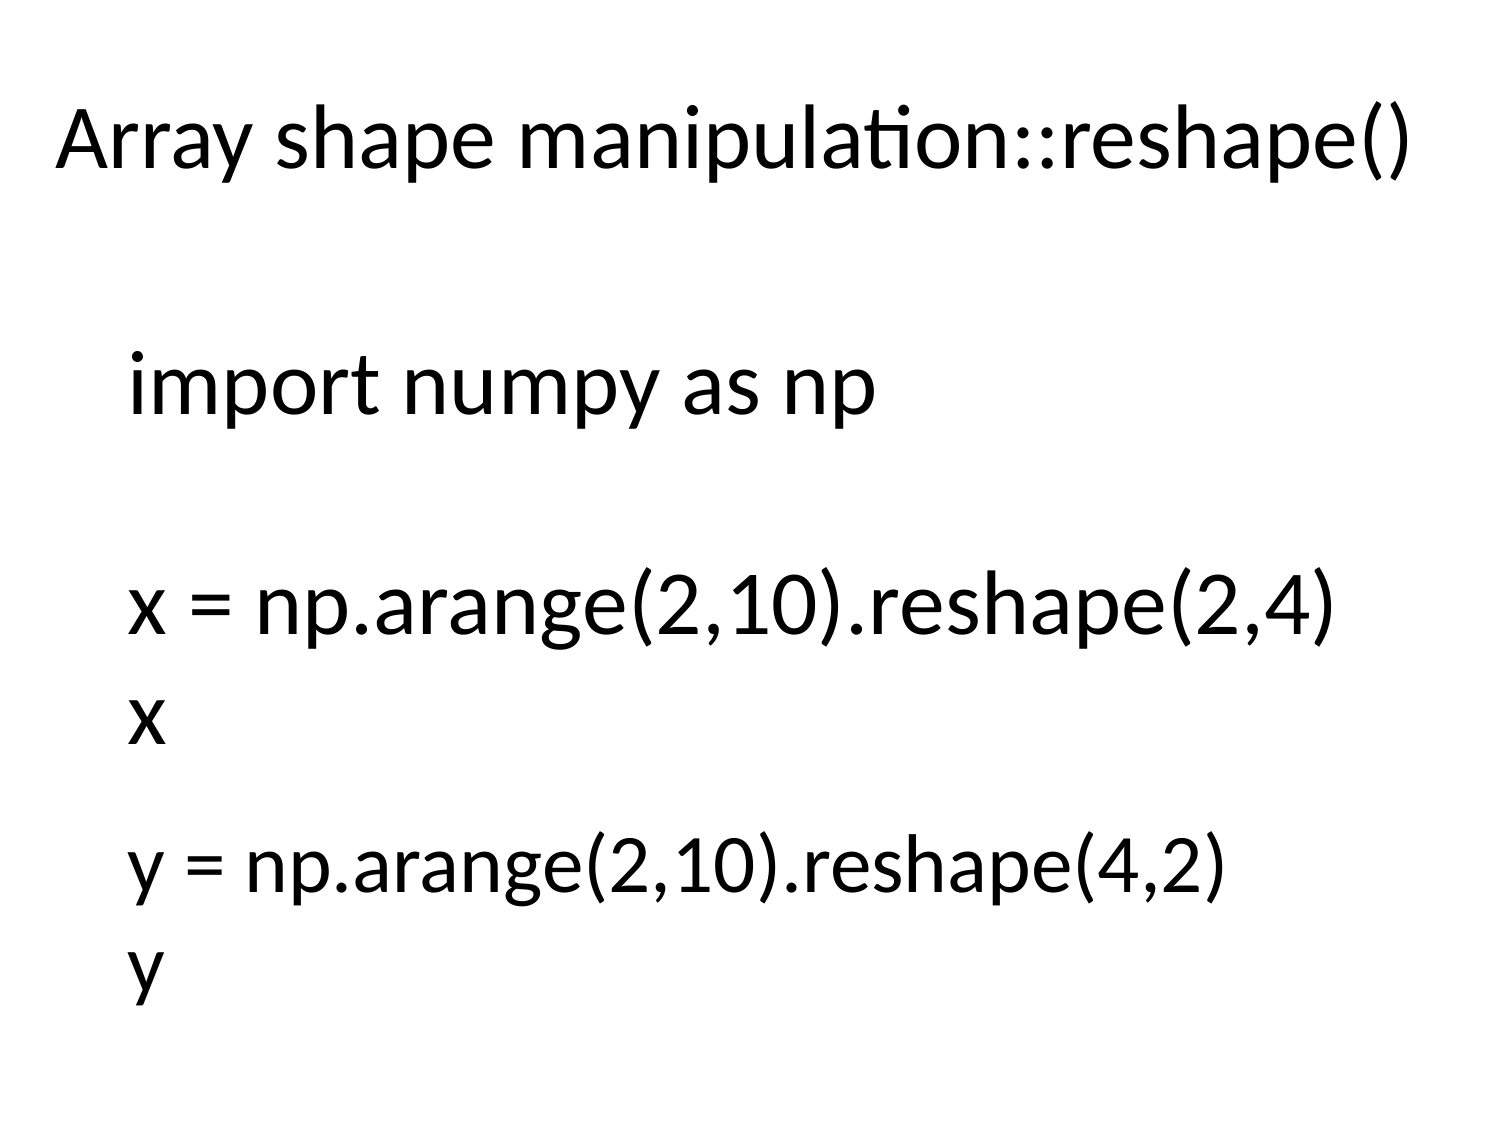

Array shape manipulation::reshape()
import numpy as np

x = np.arange(2,10).reshape(2,4)
x
y = np.arange(2,10).reshape(4,2)
y